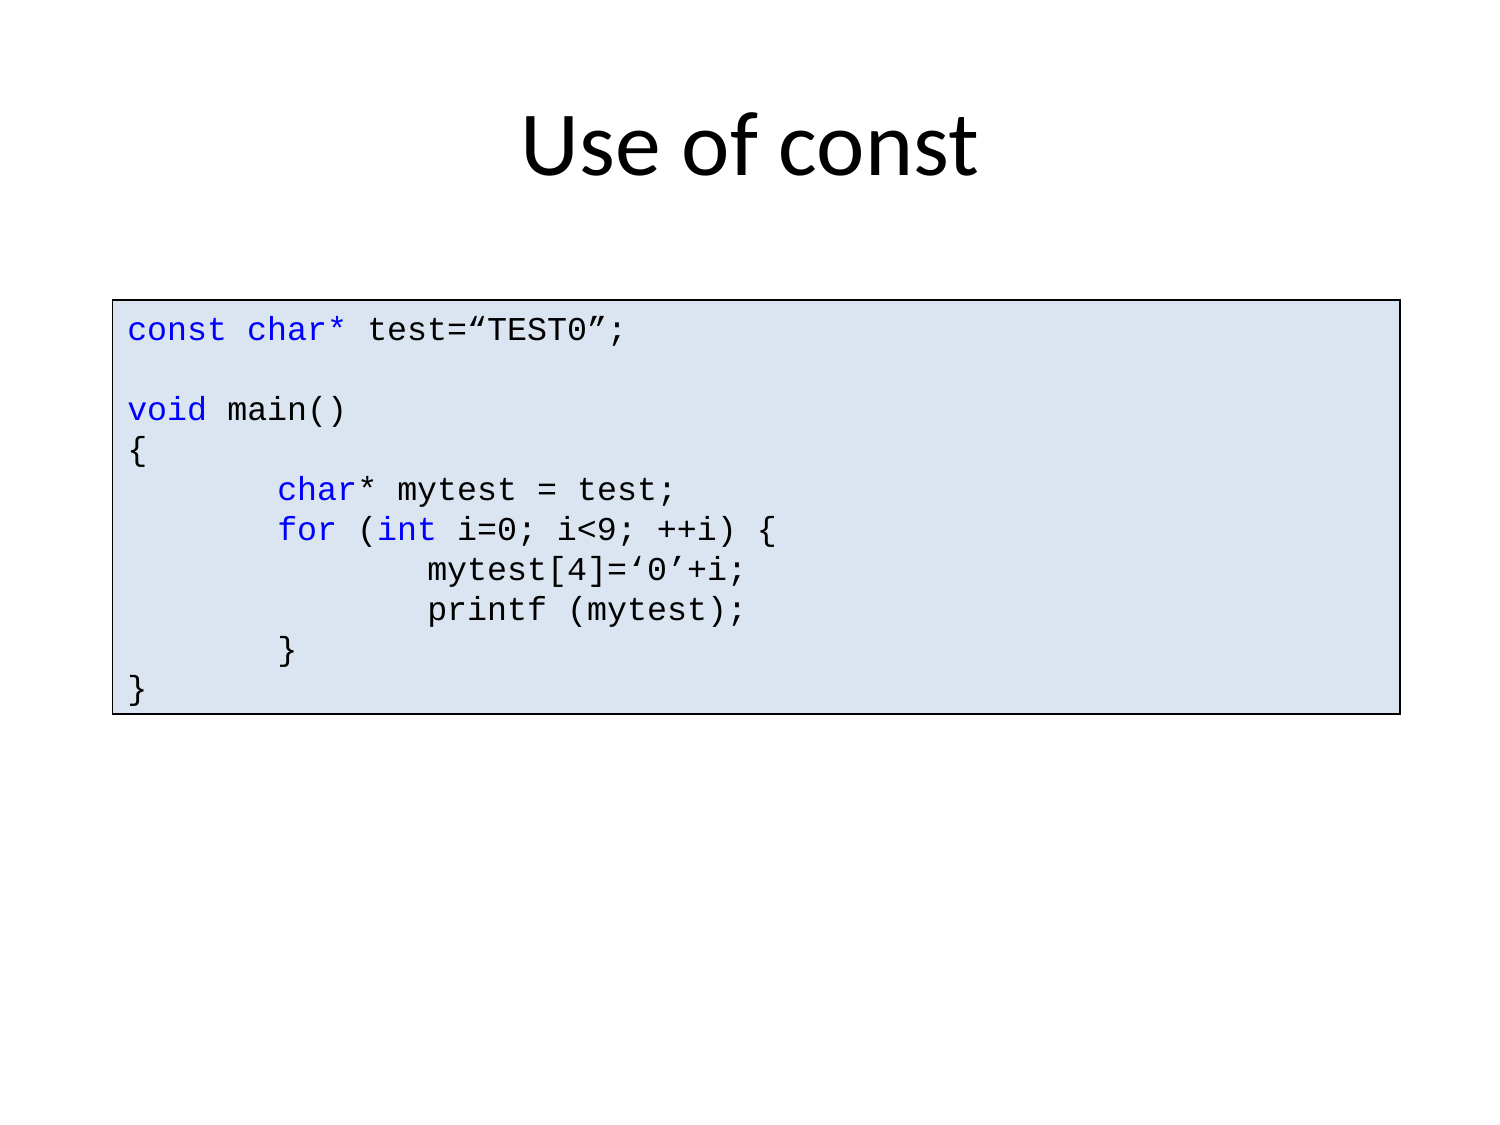

# Use of const

const char* test=“TEST0”;

void main()
{
	char* mytest = test;
	for (int i=0; i<9; ++i) {
		mytest[4]=‘0’+i;
		printf (mytest);
	}
}